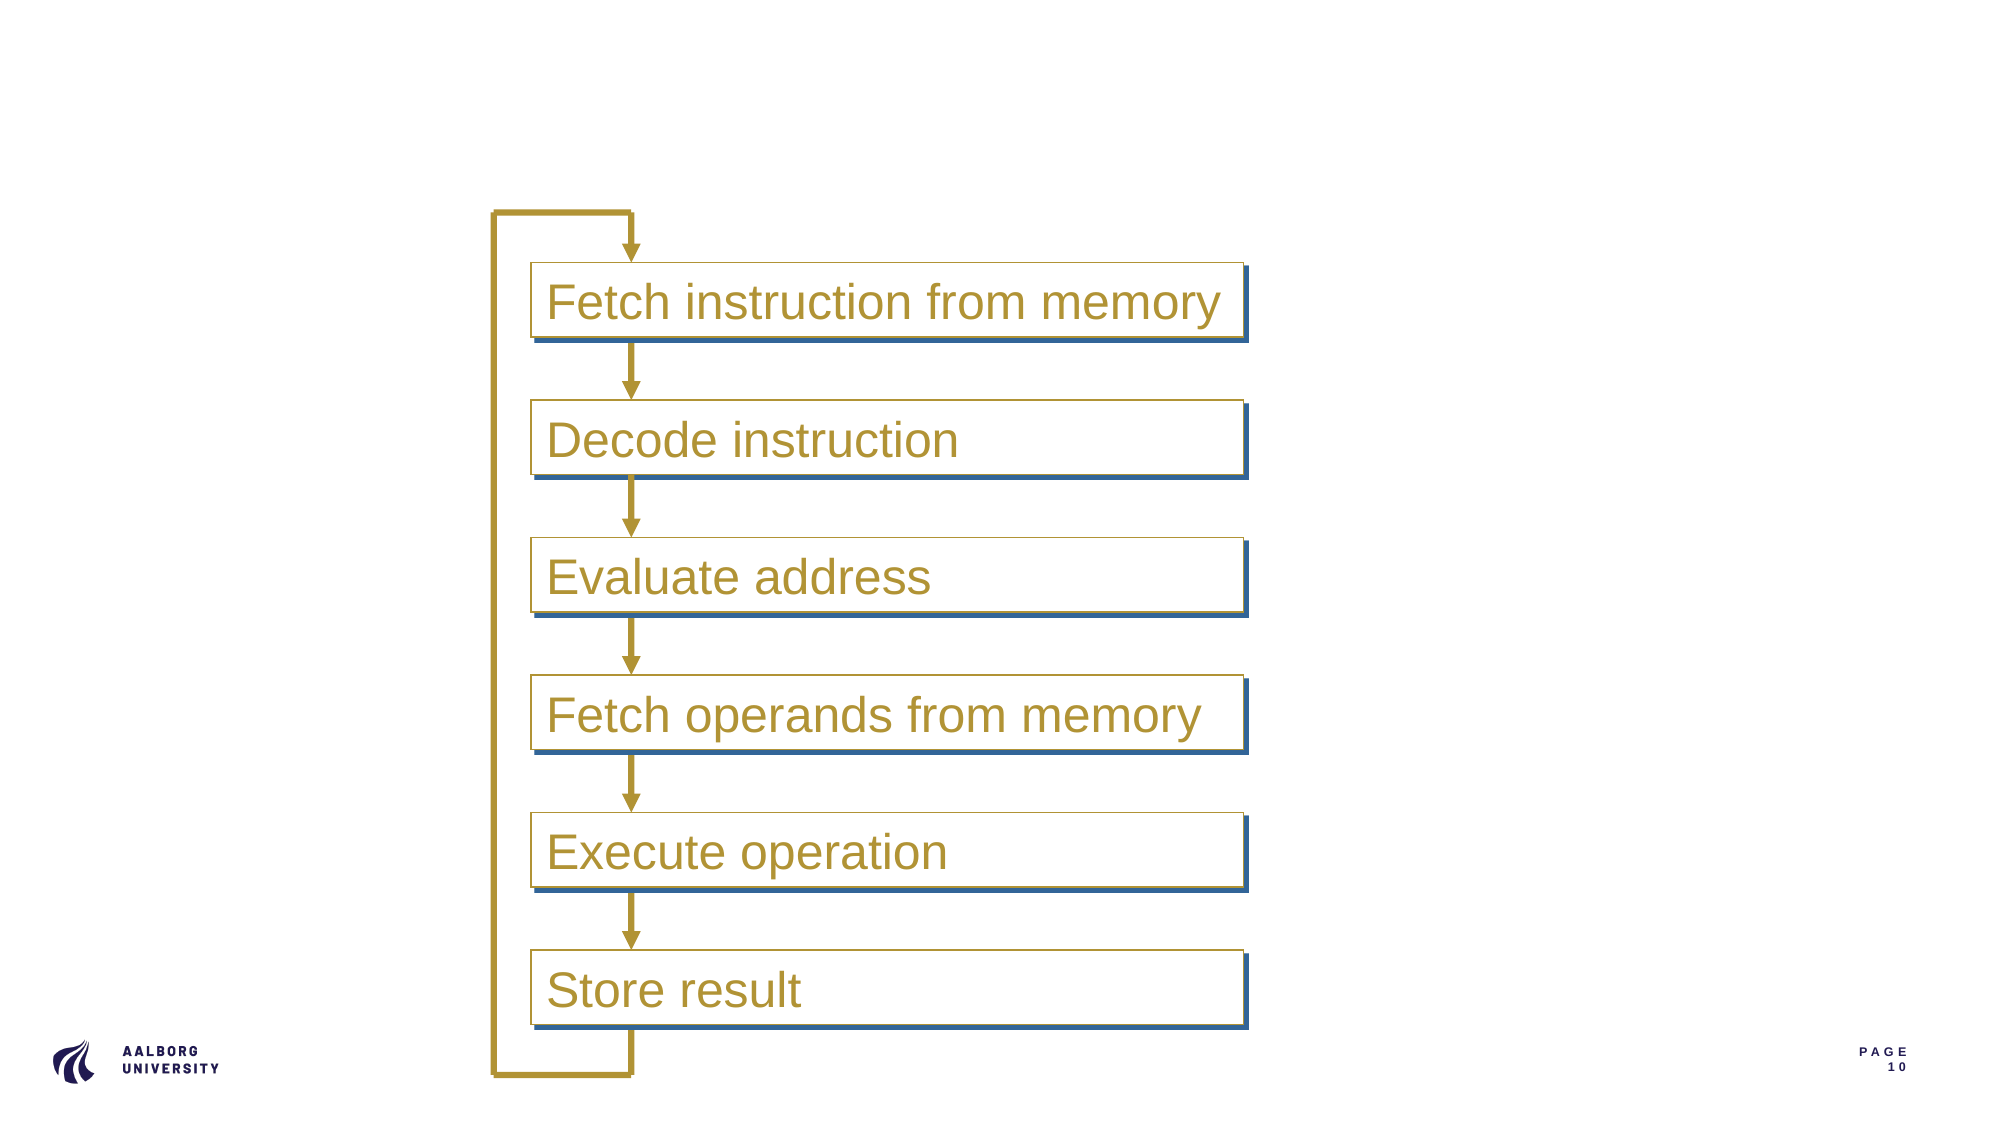

4-10
# Instruction Processing

Fetch instruction from memory

Decode instruction

Evaluate address

Fetch operands from memory

Execute operation

Store result